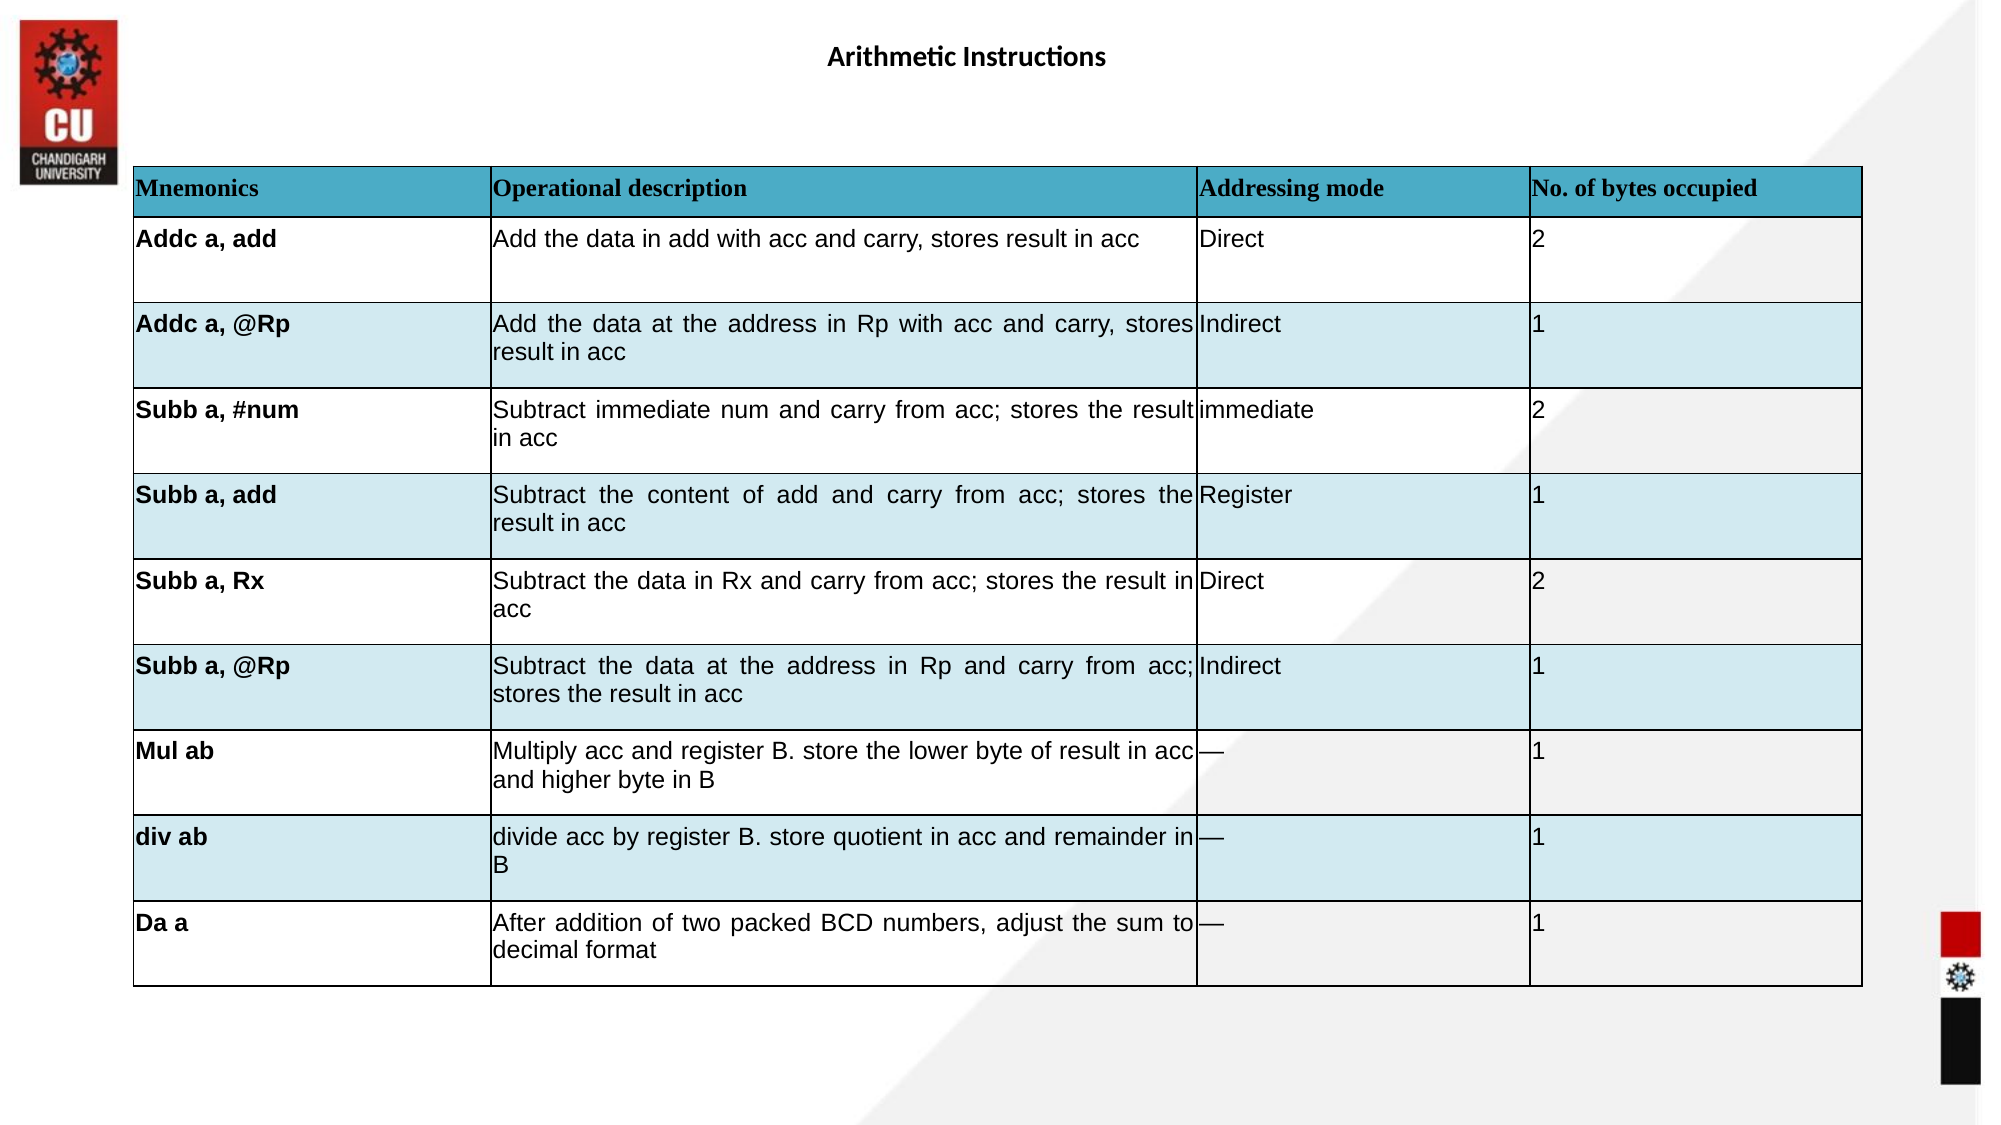

Arithmetic Instructions
| Mnemonics | Operational description | Addressing mode | No. of bytes occupied |
| --- | --- | --- | --- |
| Addc a, add | Add the data in add with acc and carry, stores result in acc | Direct | 2 |
| Addc a, @Rp | Add the data at the address in Rp with acc and carry, stores result in acc | Indirect | 1 |
| Subb a, #num | Subtract immediate num and carry from acc; stores the result in acc | immediate | 2 |
| Subb a, add | Subtract the content of add and carry from acc; stores the result in acc | Register | 1 |
| Subb a, Rx | Subtract the data in Rx and carry from acc; stores the result in acc | Direct | 2 |
| Subb a, @Rp | Subtract the data at the address in Rp and carry from acc; stores the result in acc | Indirect | 1 |
| Mul ab | Multiply acc and register B. store the lower byte of result in acc and higher byte in B | — | 1 |
| div ab | divide acc by register B. store quotient in acc and remainder in B | — | 1 |
| Da a | After addition of two packed BCD numbers, adjust the sum to decimal format | — | 1 |